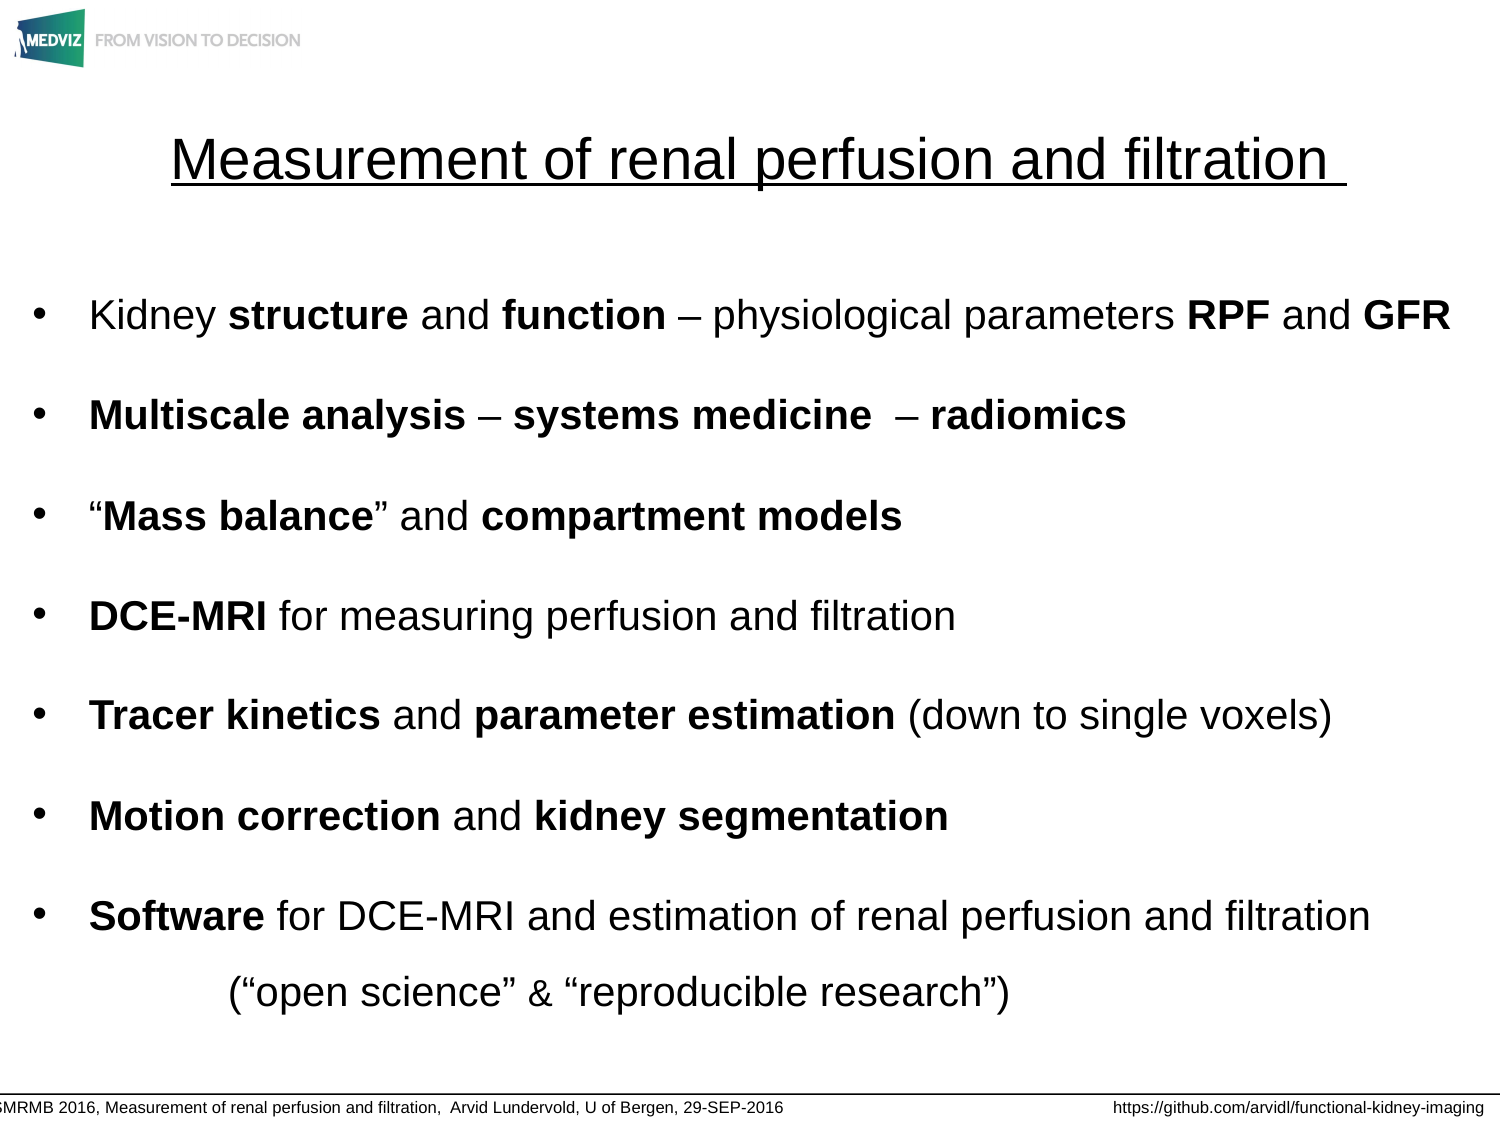

Measurement of renal perfusion and filtration
Kidney structure and function – physiological parameters RPF and GFR

Multiscale analysis – systems medicine  – radiomics

“Mass balance” and compartment models

DCE-MRI for measuring perfusion and filtration

Tracer kinetics and parameter estimation (down to single voxels)

Motion correction and kidney segmentation

Software for DCE-MRI and estimation of renal perfusion and filtration

                 (“open science” & “reproducible research”)